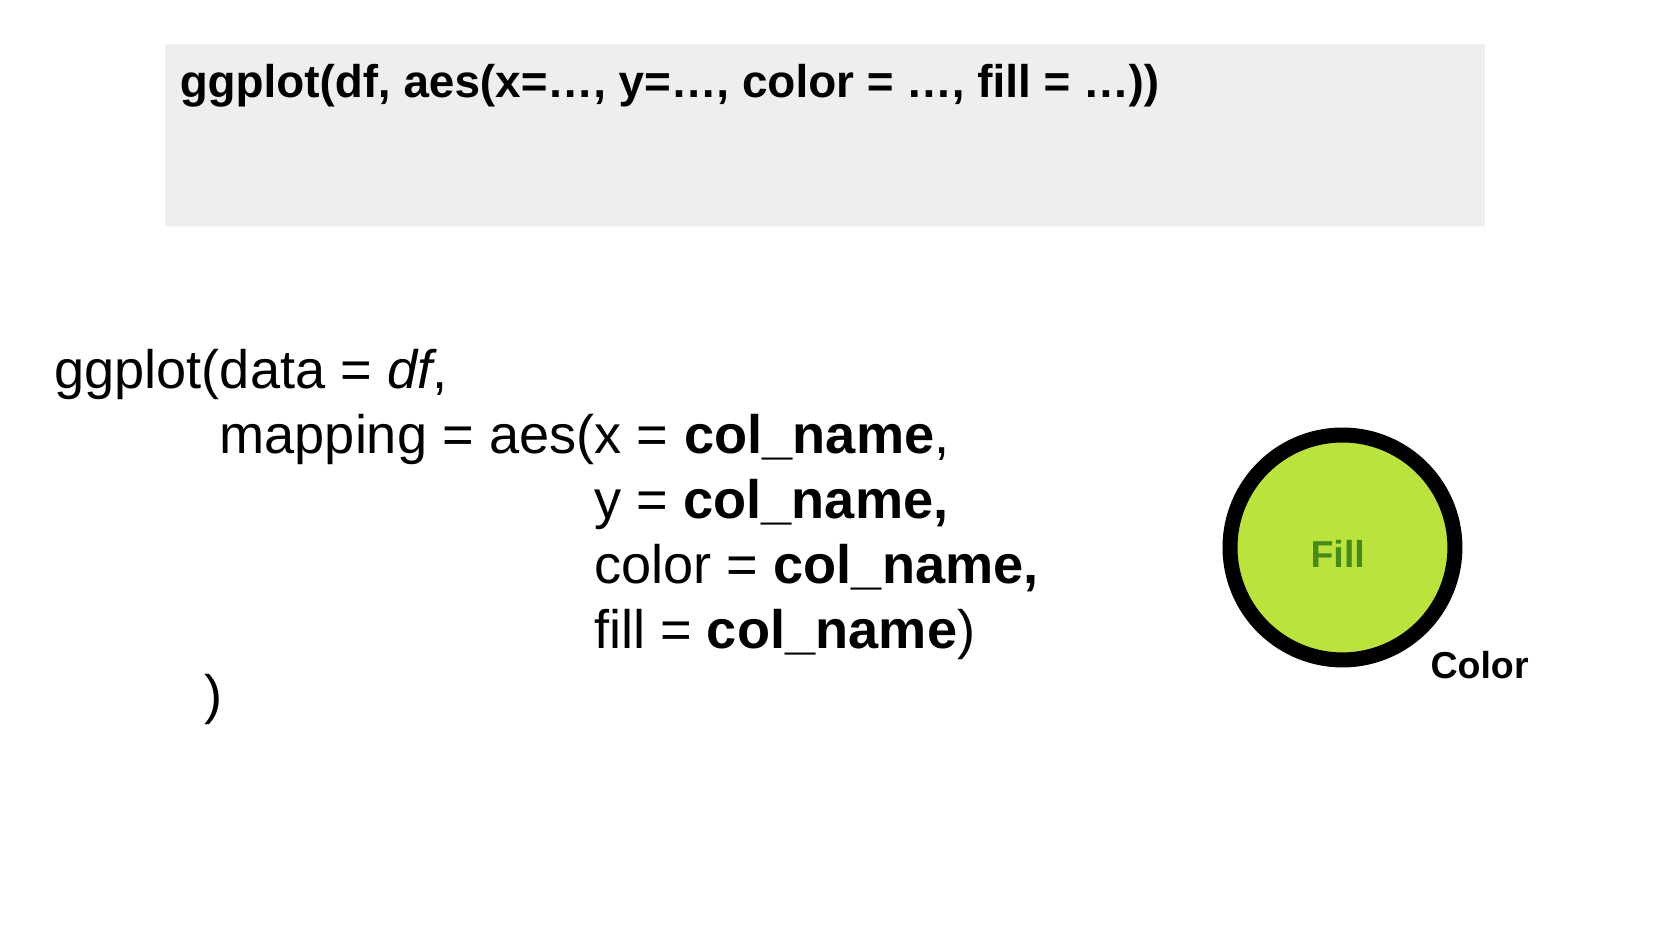

ggplot(df, aes(x=…, y=…, color = …, fill = …))
ggplot(data = df,
           mapping = aes(x = col_name,
                                    y = col_name,
                                    color = col_name,
                                    fill = col_name)
          )

Fill
Color